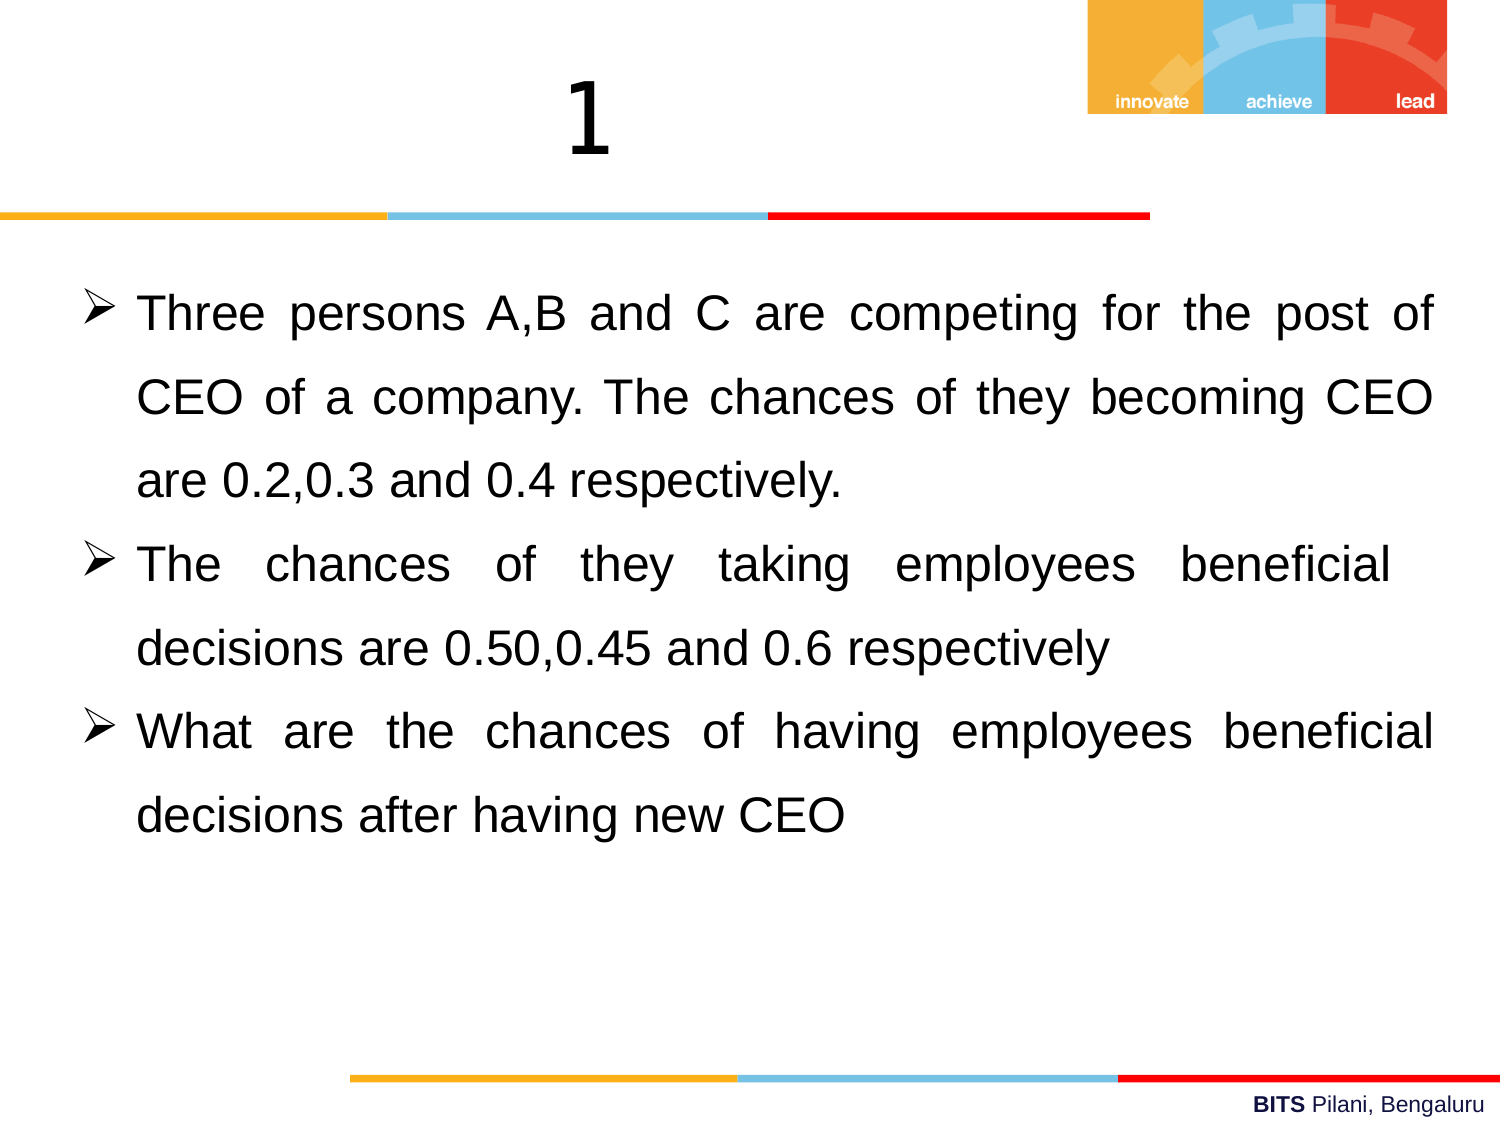

1
Three persons A,B and C are competing for the post of CEO of a company. The chances of they becoming CEO are 0.2,0.3 and 0.4 respectively.
The chances of they taking employees beneficial  decisions are 0.50,0.45 and 0.6 respectively
What are the chances of having employees beneficial decisions after having new CEO